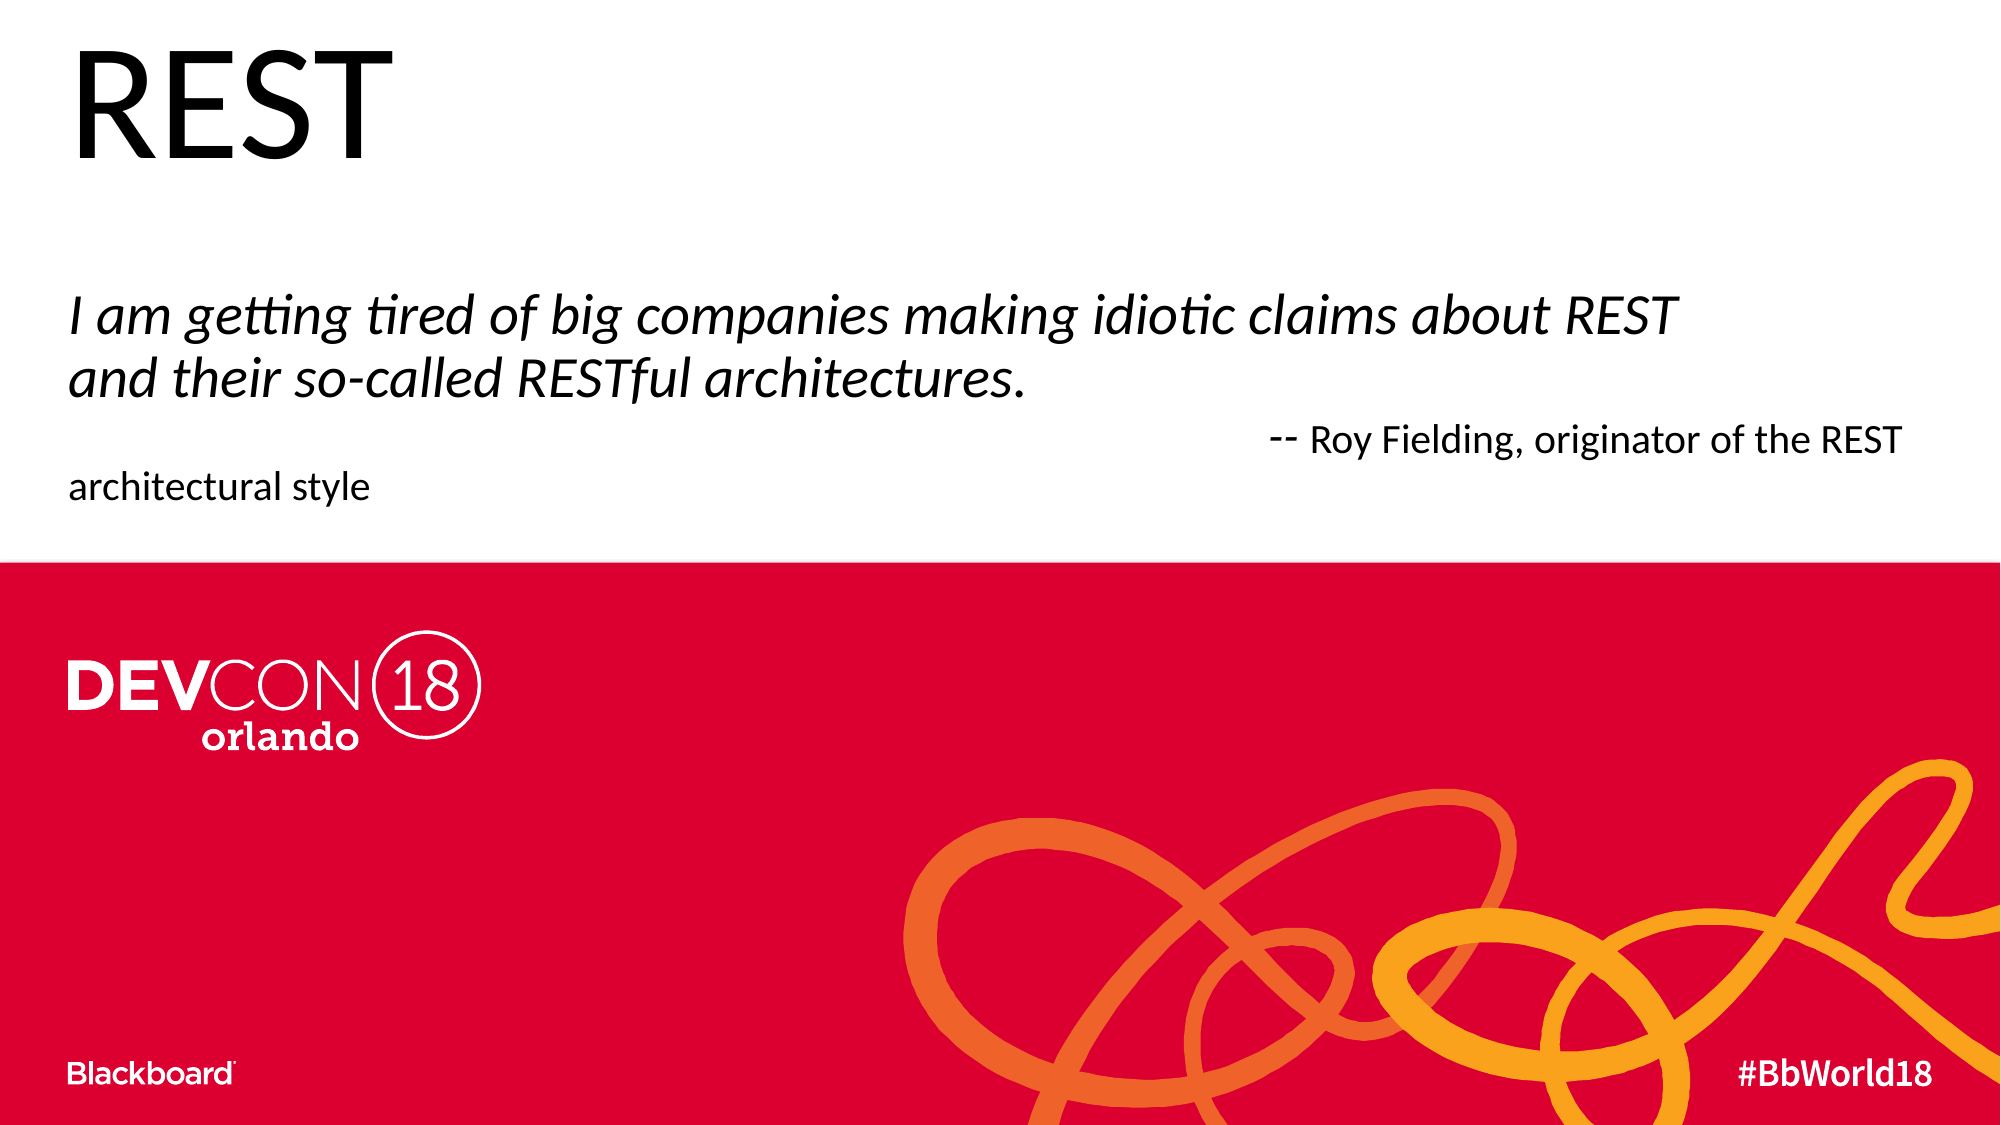

# REST I am getting tired of big companies making idiotic claims about REST and their so-called RESTful architectures. -- Roy Fielding, originator of the REST architectural style